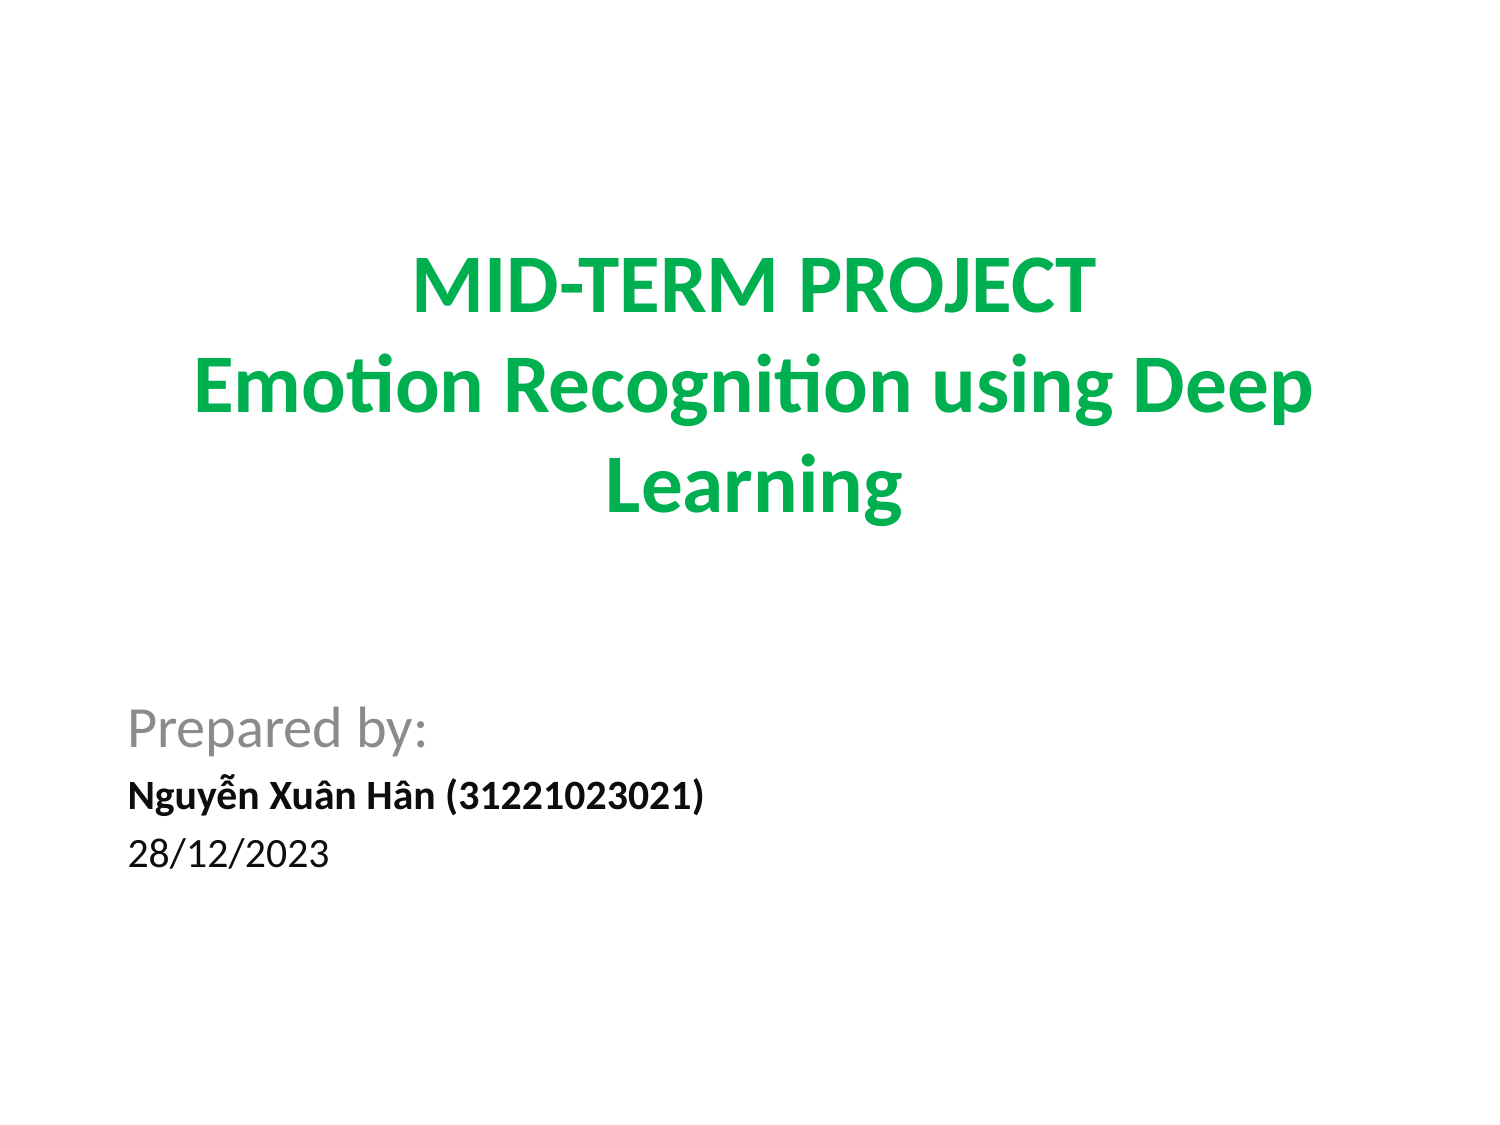

# MID-TERM PROJECT Emotion Recognition using Deep Learning
Prepared by:
Nguyễn Xuân Hân (31221023021)
28/12/2023